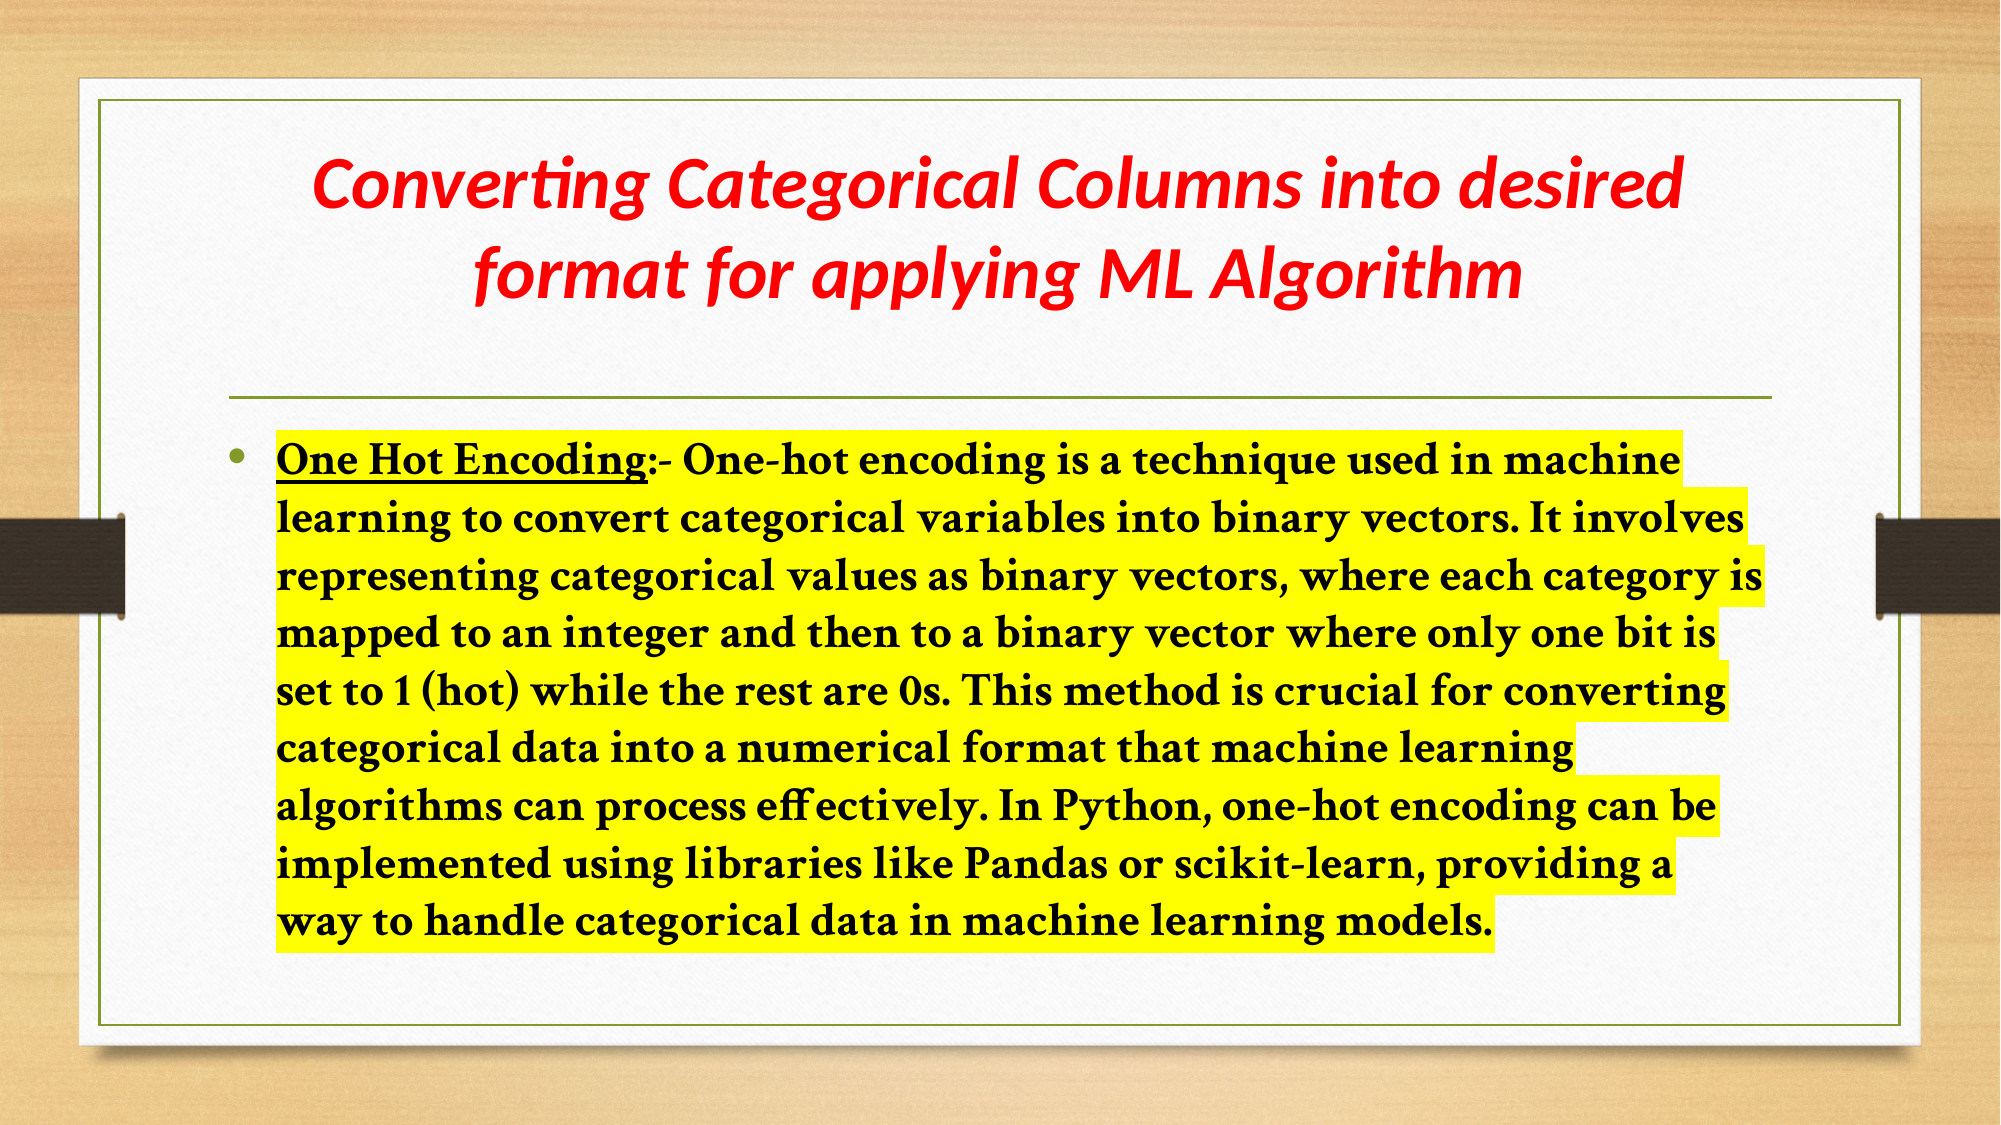

# Converting Categorical Columns into desired format for applying ML Algorithm
One Hot Encoding:- One-hot encoding is a technique used in machine learning to convert categorical variables into binary vectors. It involves representing categorical values as binary vectors, where each category is mapped to an integer and then to a binary vector where only one bit is set to 1 (hot) while the rest are 0s. This method is crucial for converting categorical data into a numerical format that machine learning algorithms can process effectively. In Python, one-hot encoding can be implemented using libraries like Pandas or scikit-learn, providing a way to handle categorical data in machine learning models.